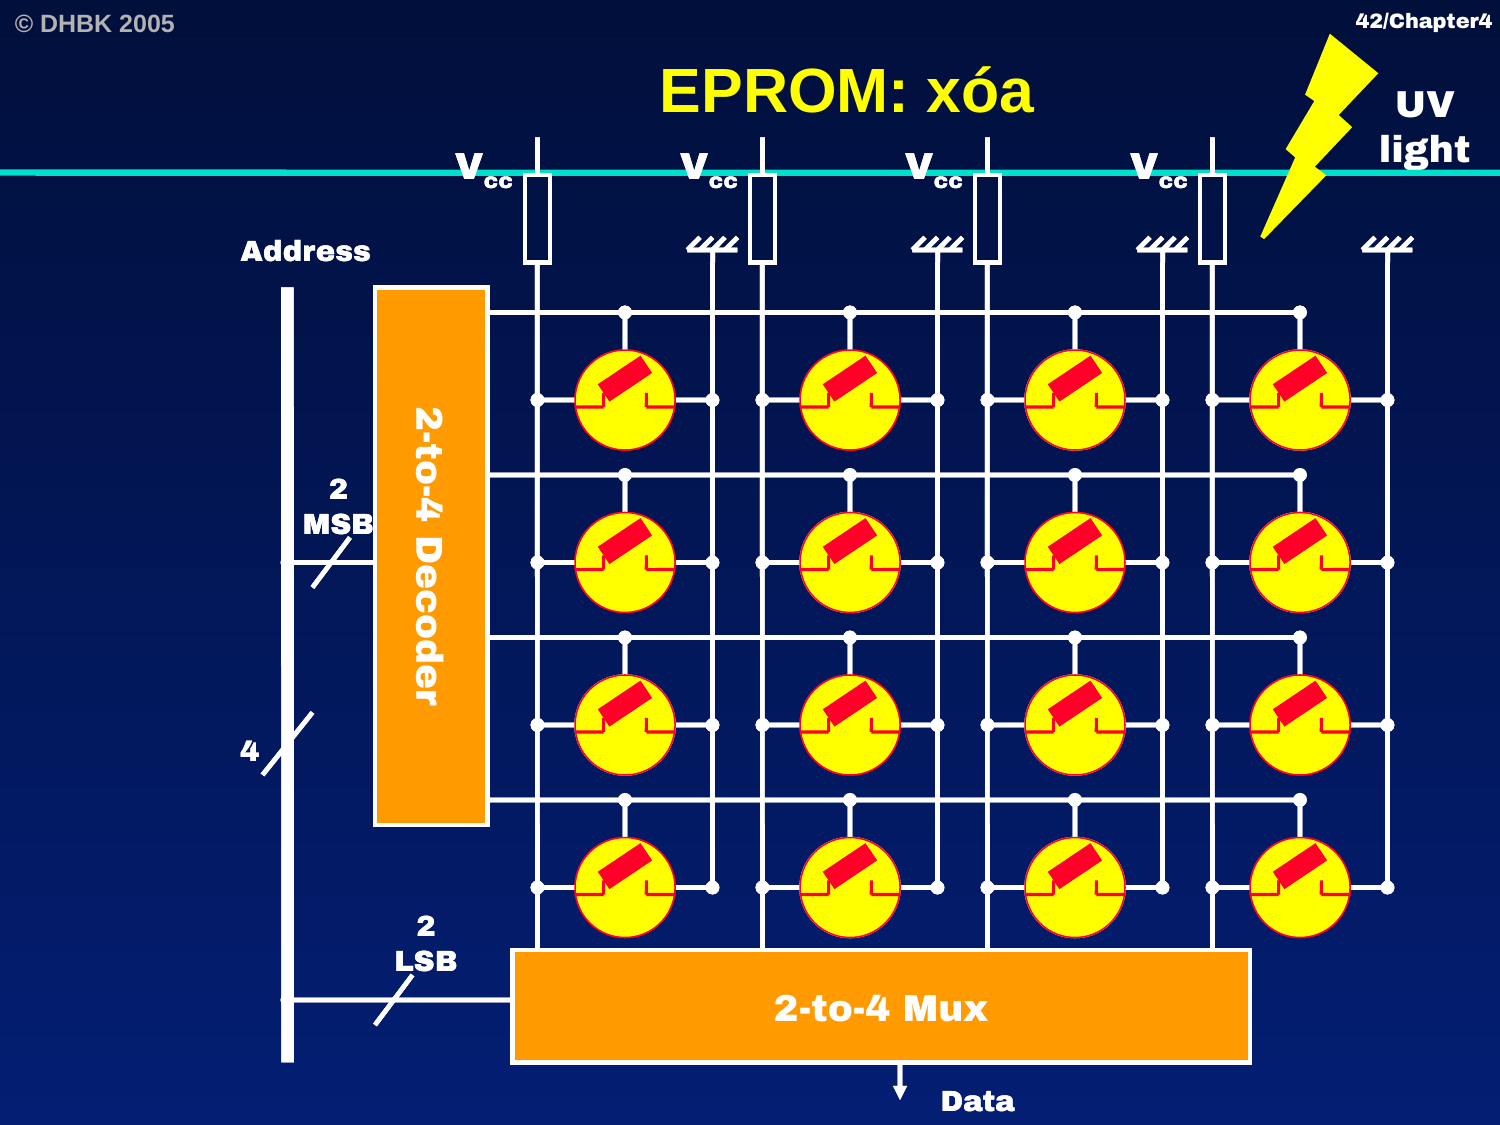

# EPROM: xóa
42/Chapter4

UV
light
Vcc

Vcc

Vcc

Vcc

Address

2
MSB

2-to-4 Decoder

4

2
LSB
2-to-4 Mux

Data
Vcc

Vcc

Vcc

Vcc

Address

2
MSB

2-to-4 Decoder

4

2
LSB
2-to-4 Mux

Data